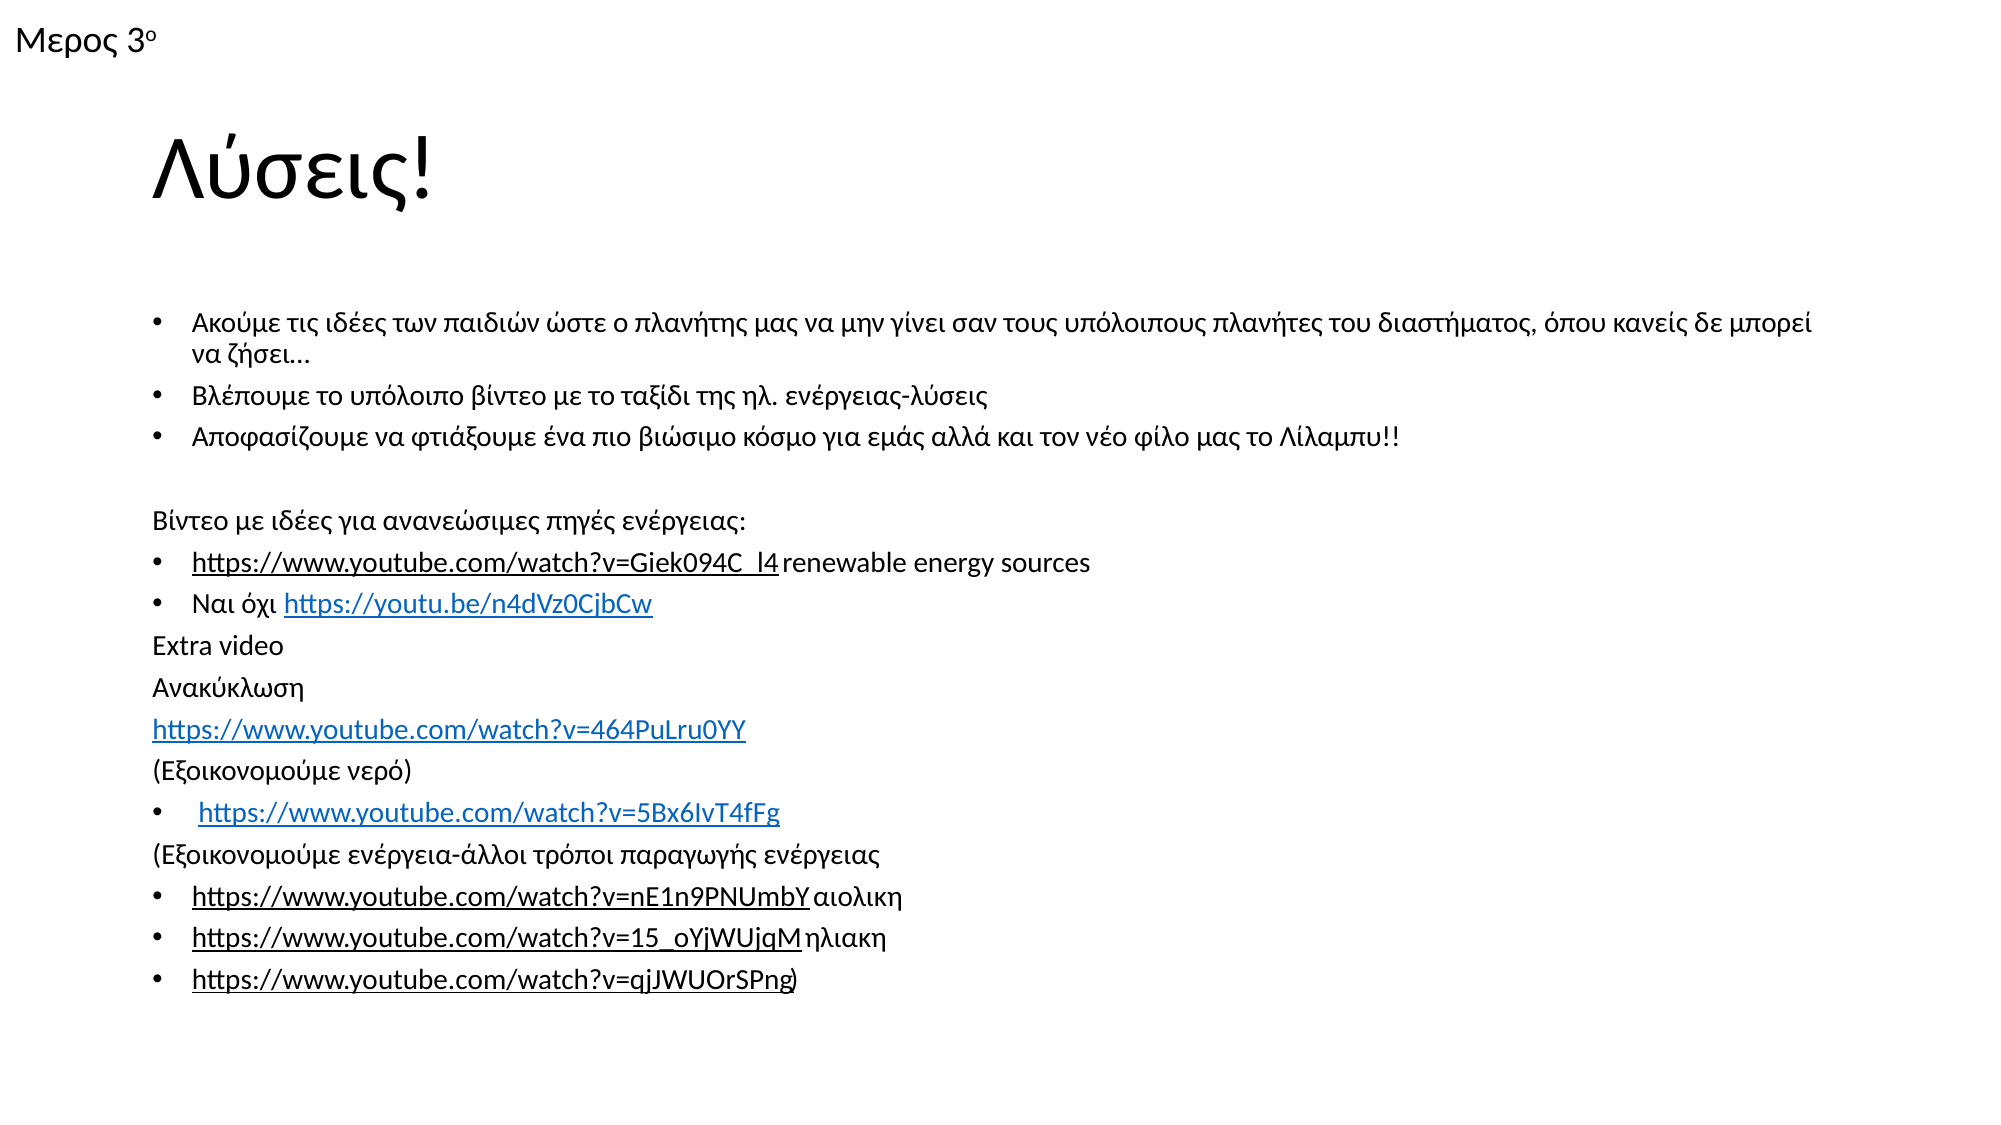

Μερος 3ο
# Λύσεις!
Ακούμε τις ιδέες των παιδιών ώστε ο πλανήτης μας να μην γίνει σαν τους υπόλοιπους πλανήτες του διαστήματος, όπου κανείς δε μπορεί να ζήσει…
Βλέπουμε το υπόλοιπο βίντεο με το ταξίδι της ηλ. ενέργειας-λύσεις
Αποφασίζουμε να φτιάξουμε ένα πιο βιώσιμο κόσμο για εμάς αλλά και τον νέο φίλο μας το Λίλαμπυ!!

Βίντεο με ιδέες για ανανεώσιμες πηγές ενέργειας:
https://www.youtube.com/watch?v=Giek094C_l4 renewable energy sources
Ναι όχι https://youtu.be/n4dVz0CjbCw
Extra video
Ανακύκλωση
https://www.youtube.com/watch?v=464PuLru0YY
(Εξοικονομούμε νερό)
 https://www.youtube.com/watch?v=5Bx6IvT4fFg
(Εξοικονομούμε ενέργεια-άλλοι τρόποι παραγωγής ενέργειας
https://www.youtube.com/watch?v=nE1n9PNUmbY αιολικη
https://www.youtube.com/watch?v=15_oYjWUjqM ηλιακη
https://www.youtube.com/watch?v=qjJWUOrSPng)